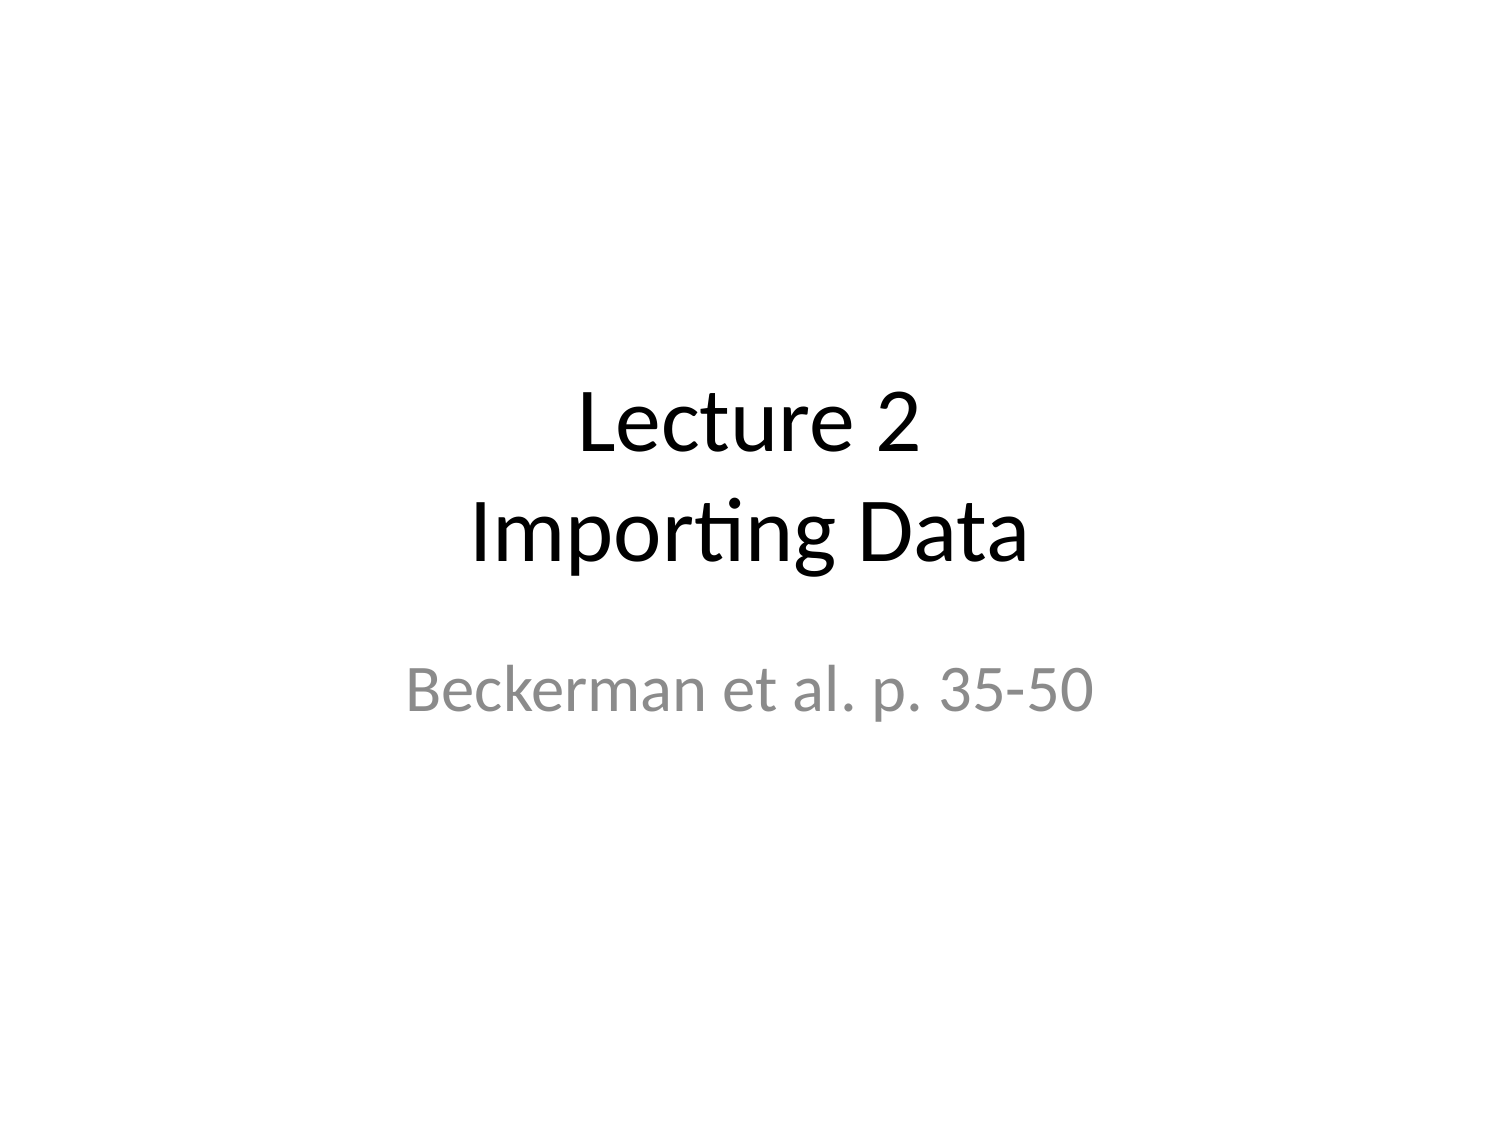

# Lecture 2 Importing Data
Beckerman et al. p. 35-50